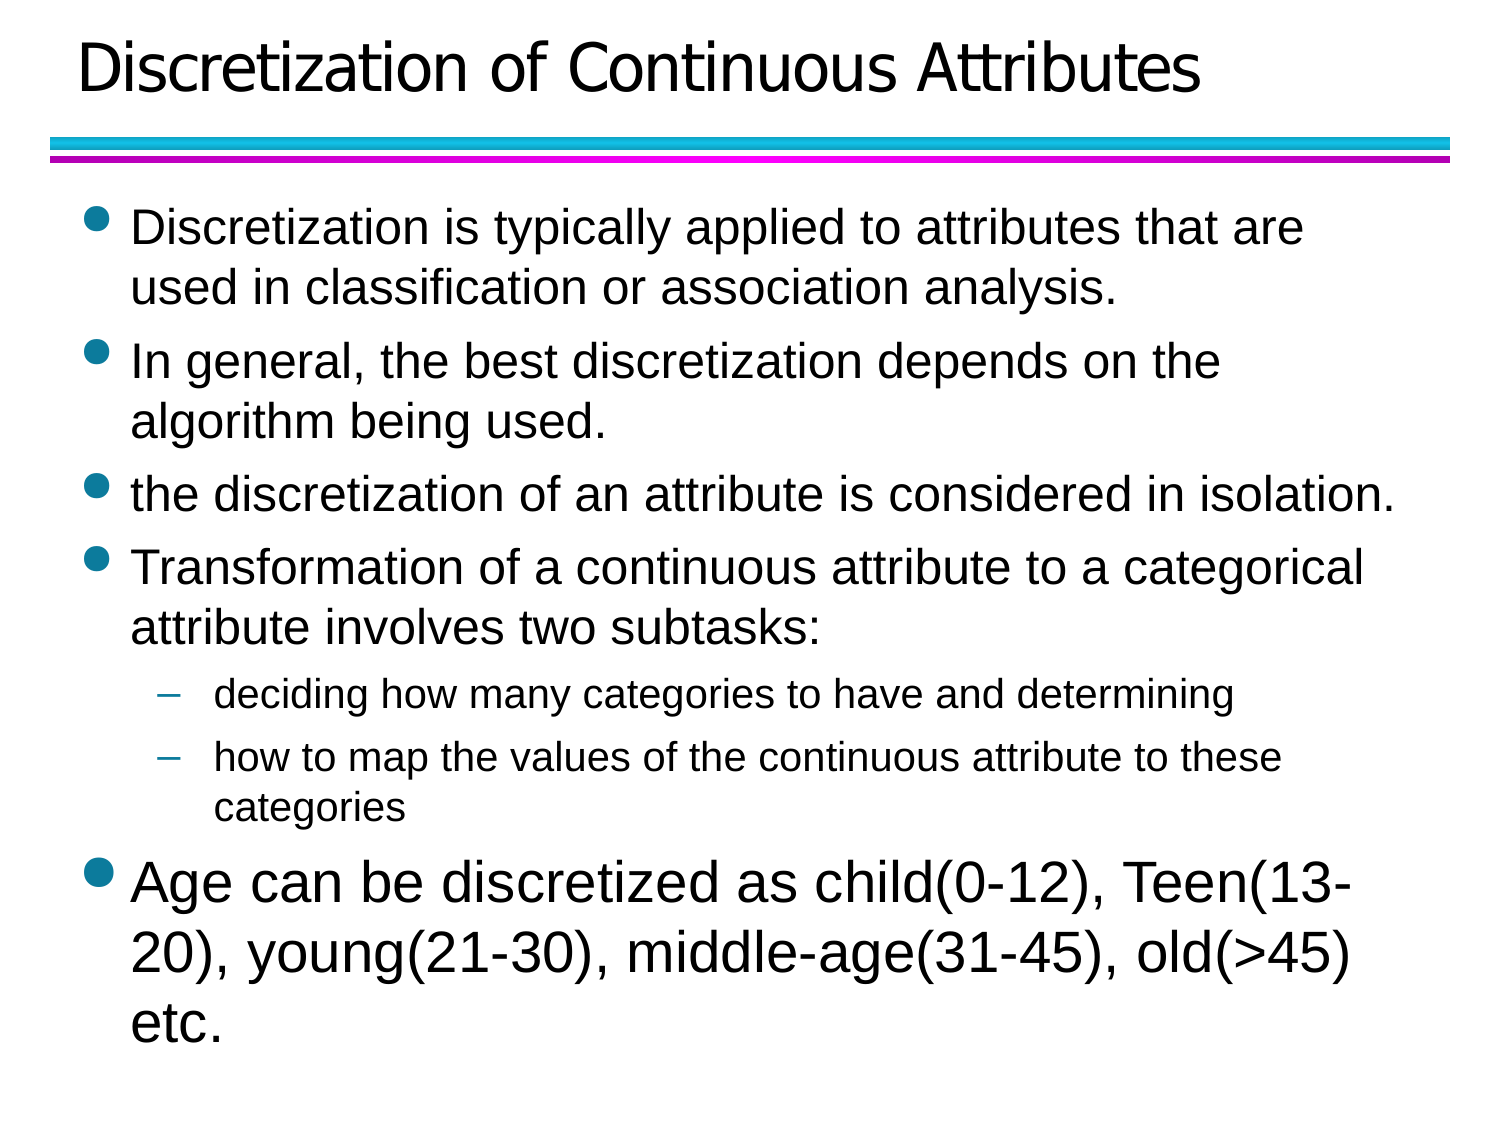

# Discretization of Continuous Attributes
Discretization is typically applied to attributes that are used in classification or association analysis.
In general, the best discretization depends on the algorithm being used.
the discretization of an attribute is considered in isolation.
Transformation of a continuous attribute to a categorical attribute involves two subtasks:
deciding how many categories to have and determining
how to map the values of the continuous attribute to these categories
Age can be discretized as child(0-12), Teen(13-20), young(21-30), middle-age(31-45), old(>45) etc.